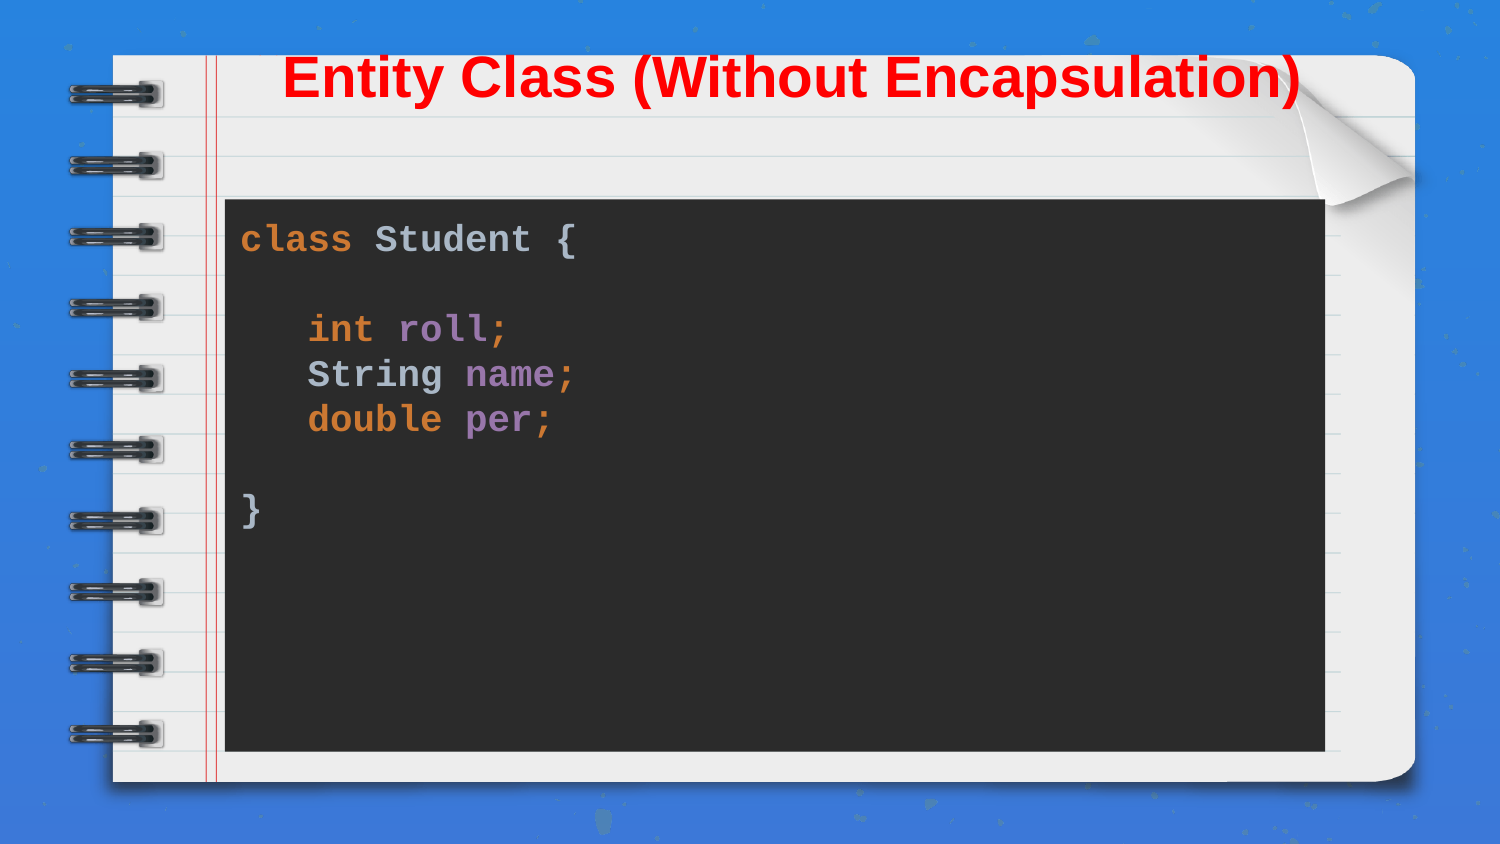

Entity Class (Without Encapsulation)
# class Student {

   int roll;
   String name;
   double per;

}